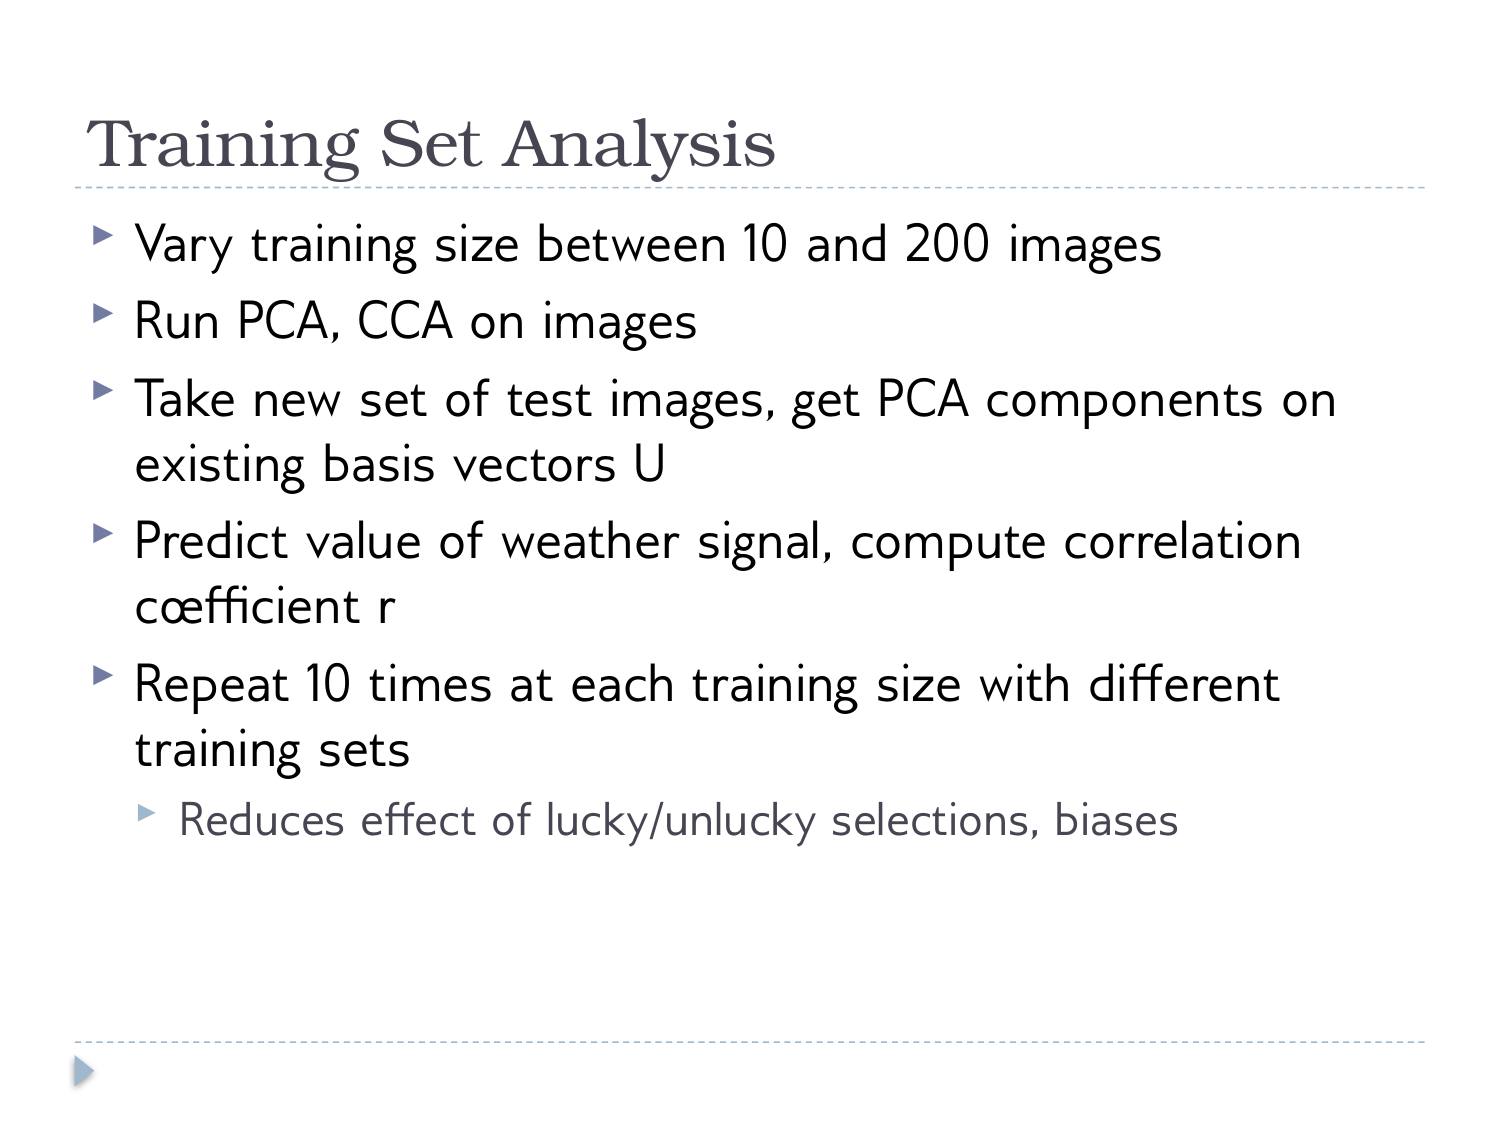

# Training Set Analysis
Vary training size between 10 and 200 images
Run PCA, CCA on images
Take new set of test images, get PCA components on existing basis vectors U
Predict value of weather signal, compute correlation coefficient r
Repeat 10 times at each training size with different training sets
Reduces effect of lucky/unlucky selections, biases